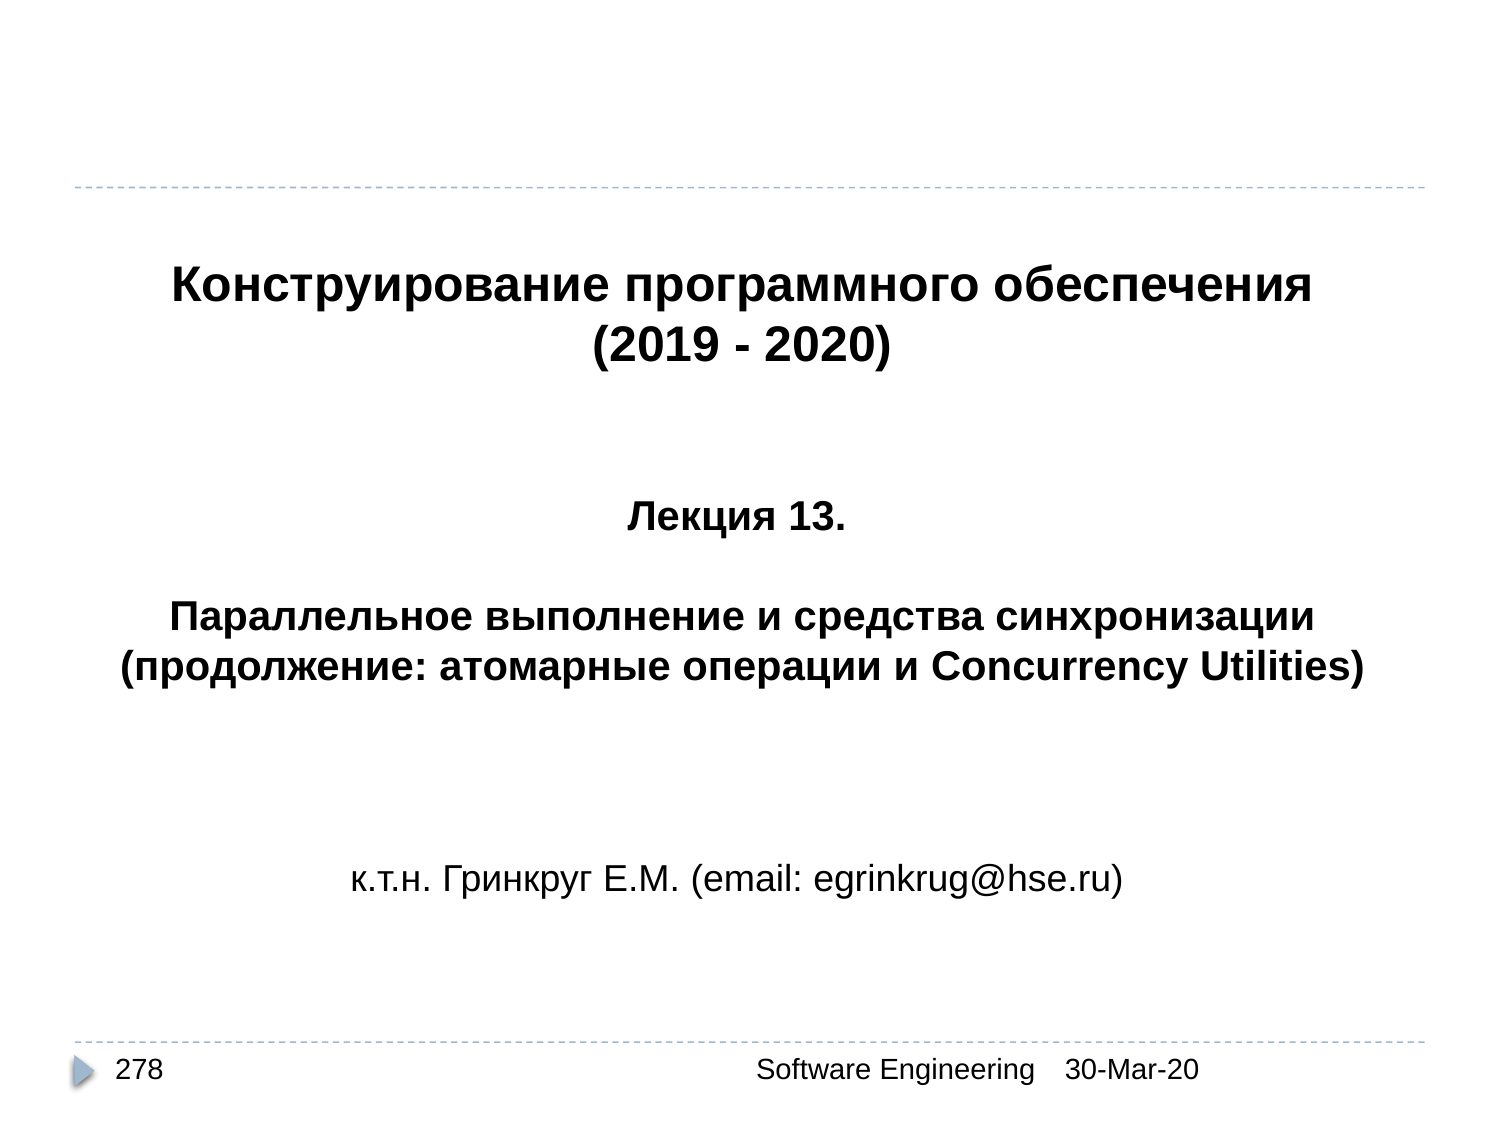

Конструирование программного обеспечения
(2019 - 2020)
Лекция 13.

Параллельное выполнение и средства синхронизации
(продолжение: атомарные операции и Concurrency Utilities)

к.т.н. Гринкруг Е.М. (email: egrinkrug@hse.ru)
278
Software Engineering
30-Mar-20